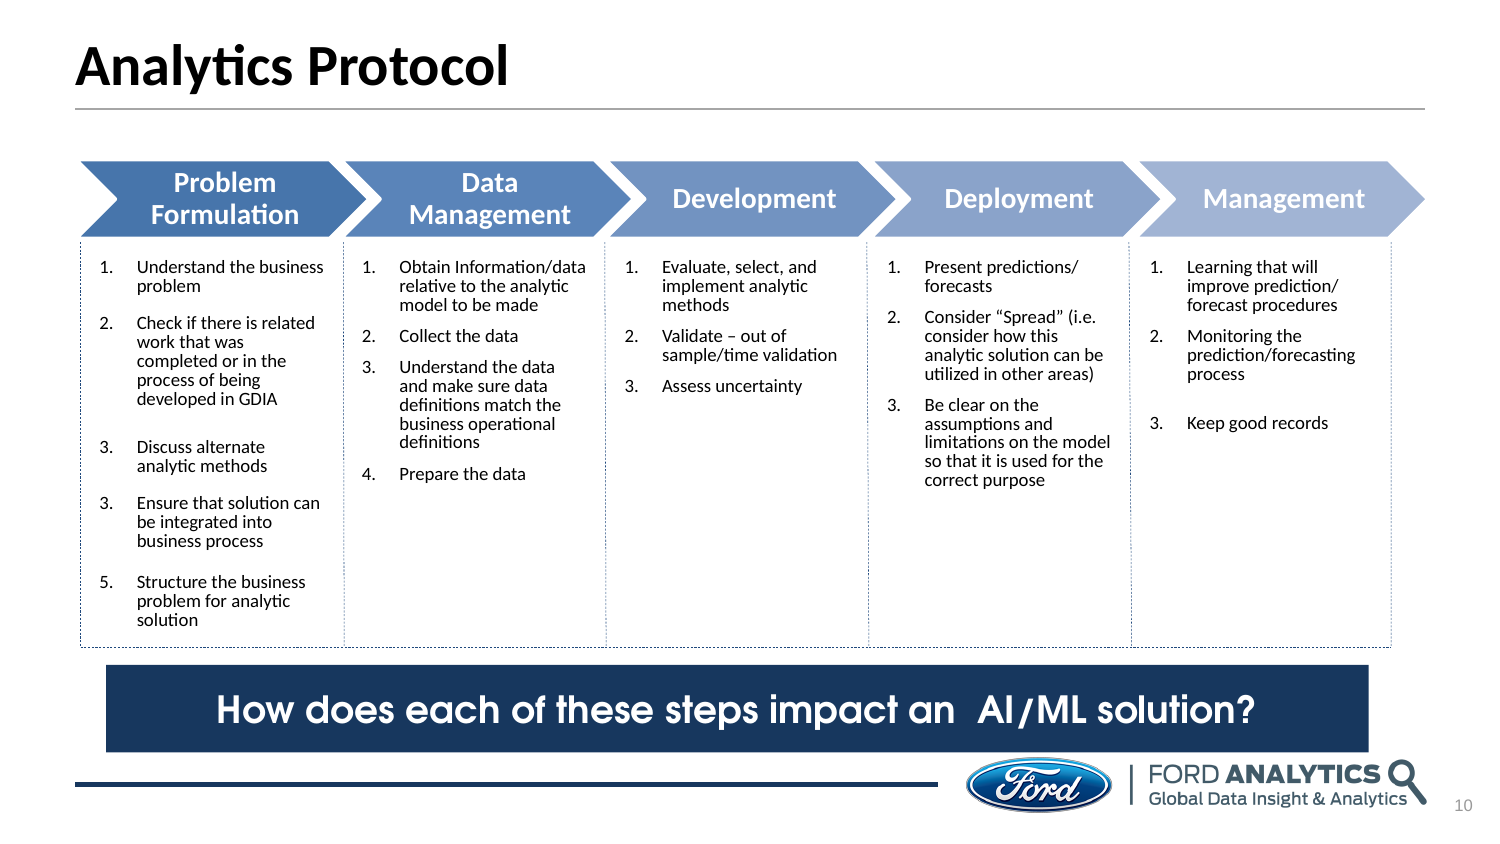

Analytics Protocol
Problem Formulation
Data Management
Development
Deployment
Management
| Evaluate, select, and implement analytic methods Validate – out of sample/time validation Assess uncertainty |
| --- |
| Understand the business problem |
| --- |
| Check if there is related work that was completed or in the process of being developed in GDIA |
| Discuss alternate analytic methods |
| Ensure that solution can be integrated into business process |
| Structure the business problem for analytic solution |
|  |
|  |
| Obtain Information/data relative to the analytic model to be made Collect the data Understand the data and make sure data definitions match the business operational definitions Prepare the data |
| --- |
|  |
| Present predictions/ forecasts Consider “Spread” (i.e. consider how this analytic solution can be utilized in other areas) Be clear on the assumptions and limitations on the model so that it is used for the correct purpose |
| --- |
| Learning that will improve prediction/ forecast procedures Monitoring the prediction/forecasting process |
| --- |
| Keep good records |
How does each of these steps impact an  AI/ML solution?